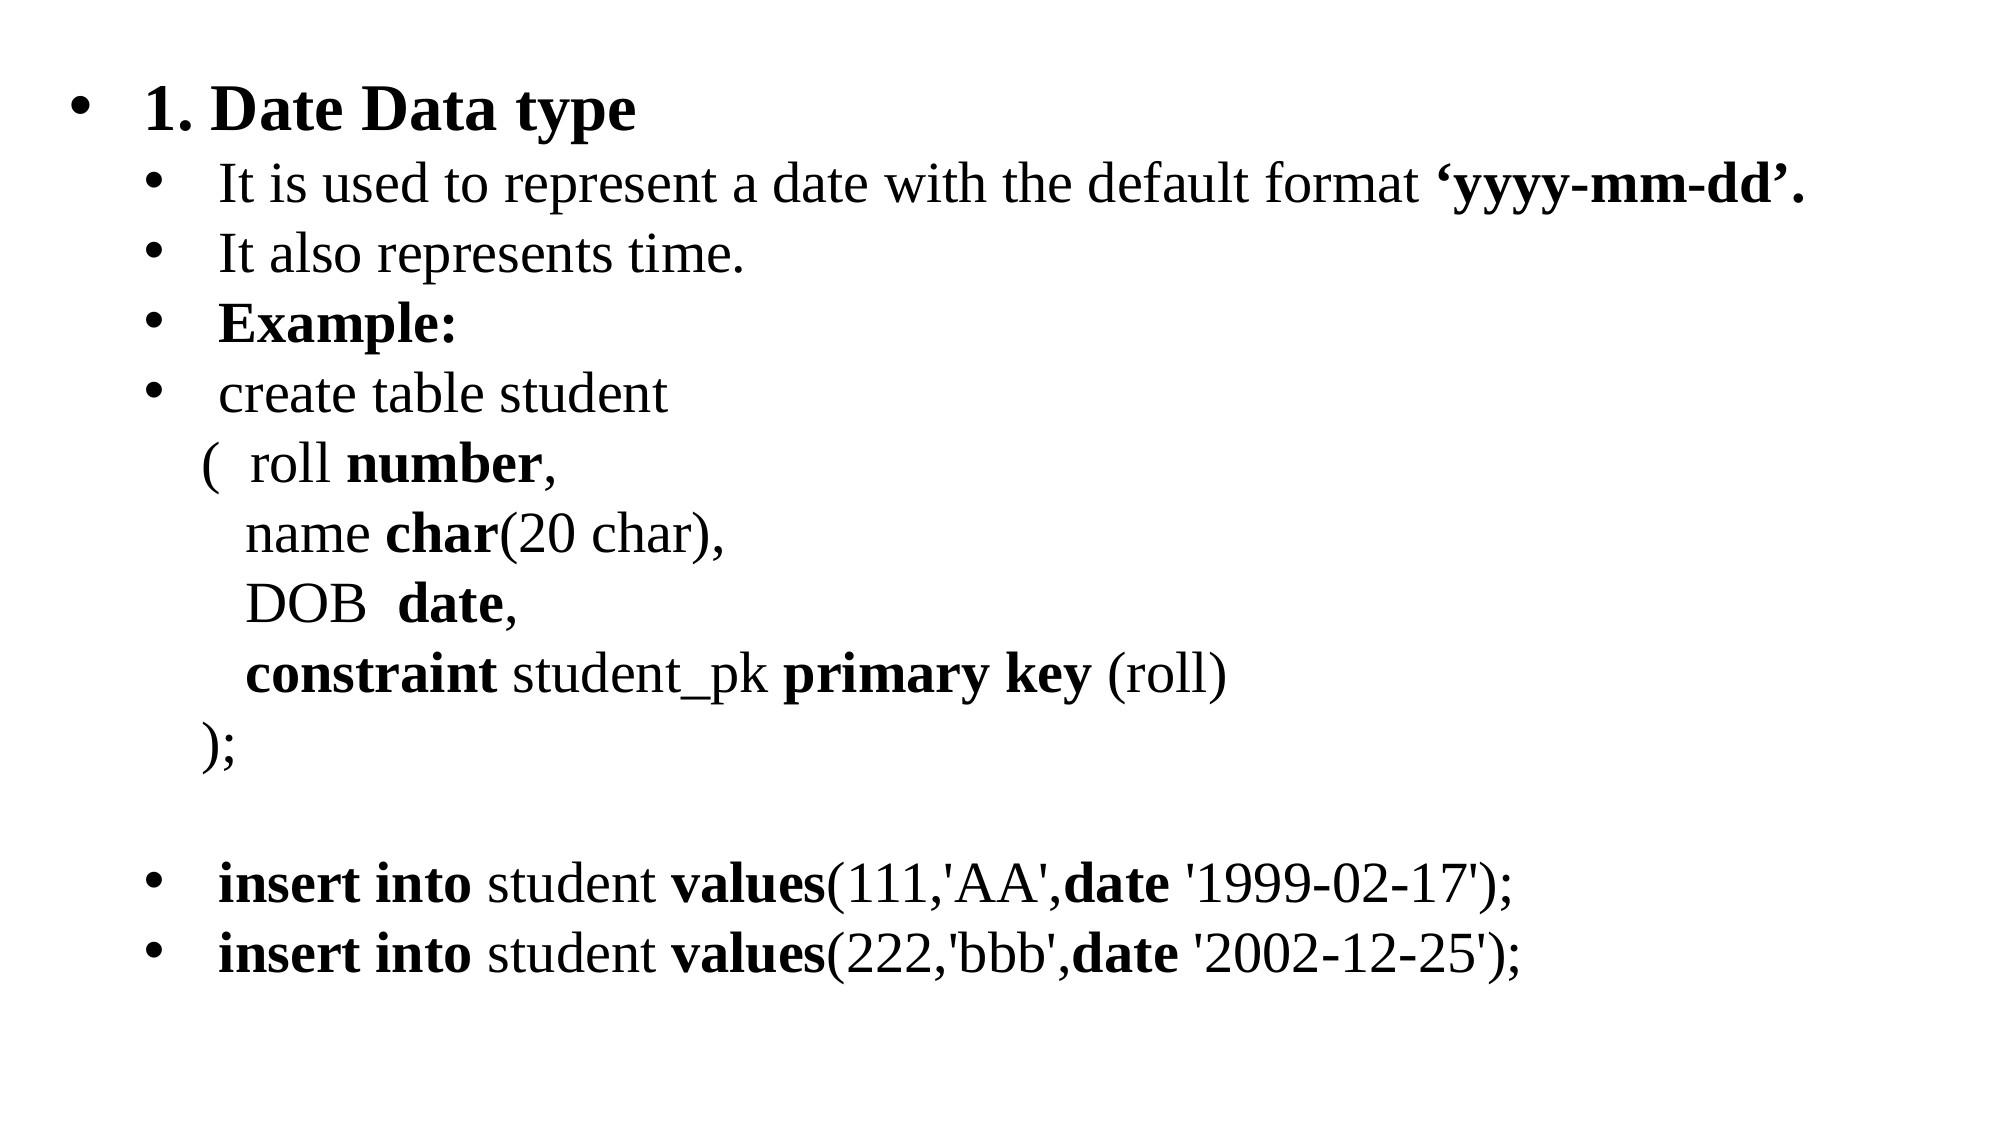

1. Date Data type
It is used to represent a date with the default format ‘yyyy-mm-dd’.
It also represents time.
Example:
create table student
    (  roll number,
       name char(20 char),
       DOB  date,
       constraint student_pk primary key (roll)
    );

insert into student values(111,'AA',date '1999-02-17');
insert into student values(222,'bbb',date '2002-12-25');